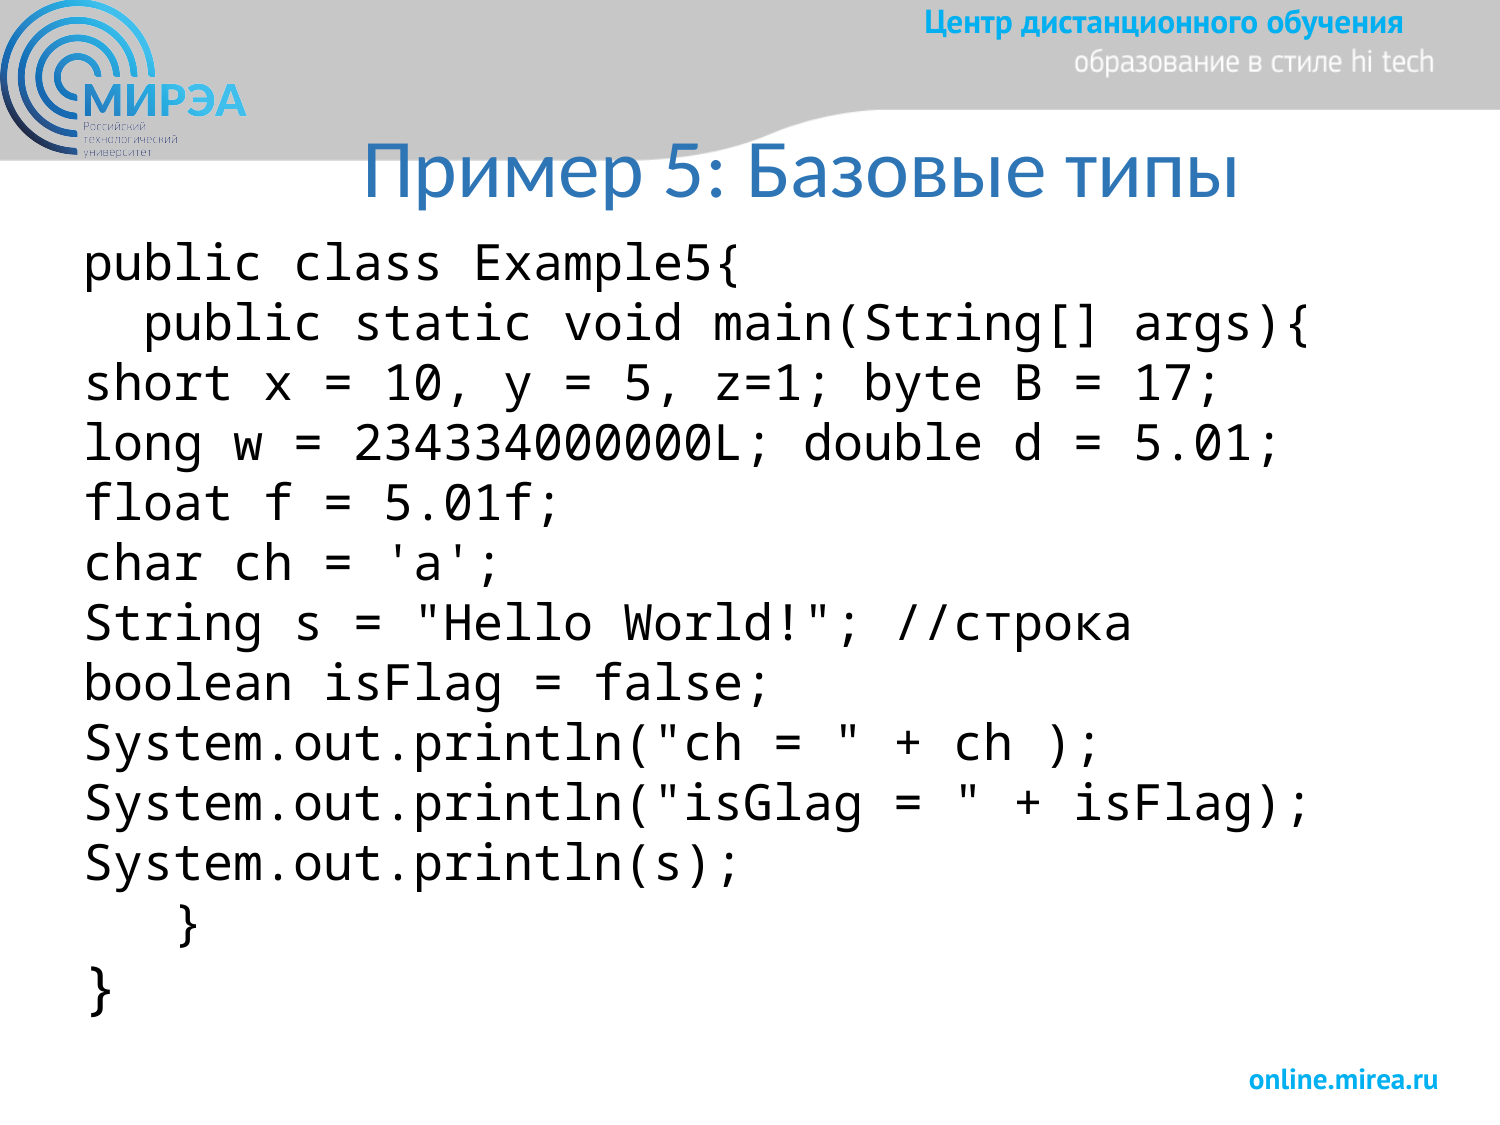

Пример 5: Базовые типы
public class Example5{
  public static void main(String[] args){
short x = 10, y = 5, z=1; byte B = 17;
long w = 234334000000L; double d = 5.01;
float f = 5.01f;
char ch = 'a';
String s = "Hello World!"; //строка
boolean isFlag = false;
System.out.println("ch = " + ch ); System.out.println("isGlag = " + isFlag); System.out.println(s);
   }
}